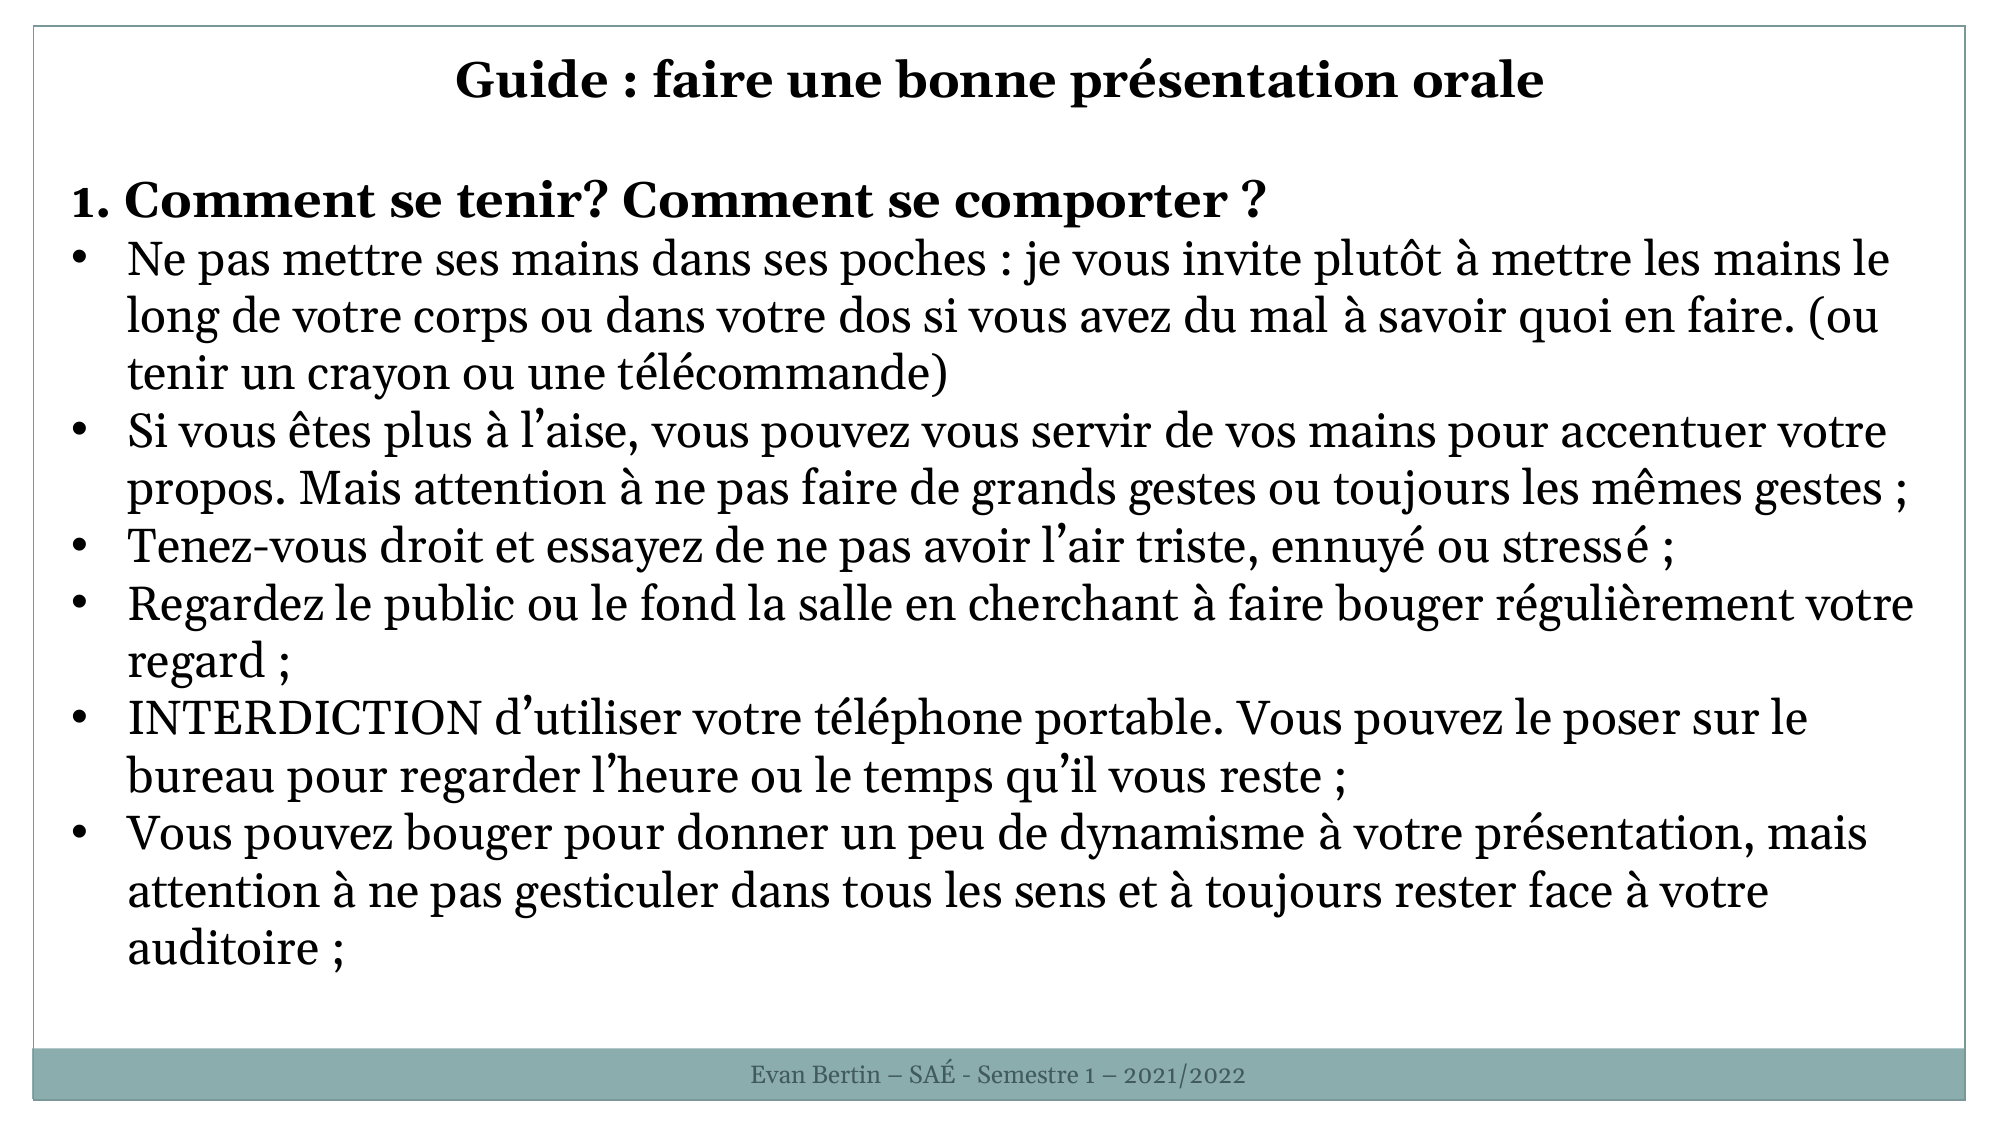

Guide : faire une bonne présentation orale

1. Comment se tenir? Comment se comporter ?
Ne pas mettre ses mains dans ses poches : je vous invite plutôt à mettre les mains le long de votre corps ou dans votre dos si vous avez du mal à savoir quoi en faire. (ou tenir un crayon ou une télécommande)
Si vous êtes plus à l’aise, vous pouvez vous servir de vos mains pour accentuer votre propos. Mais attention à ne pas faire de grands gestes ou toujours les mêmes gestes ;
Tenez-vous droit et essayez de ne pas avoir l’air triste, ennuyé ou stressé ;
Regardez le public ou le fond la salle en cherchant à faire bouger régulièrement votre regard ;
INTERDICTION d’utiliser votre téléphone portable. Vous pouvez le poser sur le bureau pour regarder l’heure ou le temps qu’il vous reste ;
Vous pouvez bouger pour donner un peu de dynamisme à votre présentation, mais attention à ne pas gesticuler dans tous les sens et à toujours rester face à votre auditoire ;
Evan Bertin – SAÉ - Semestre 1 – 2021/2022